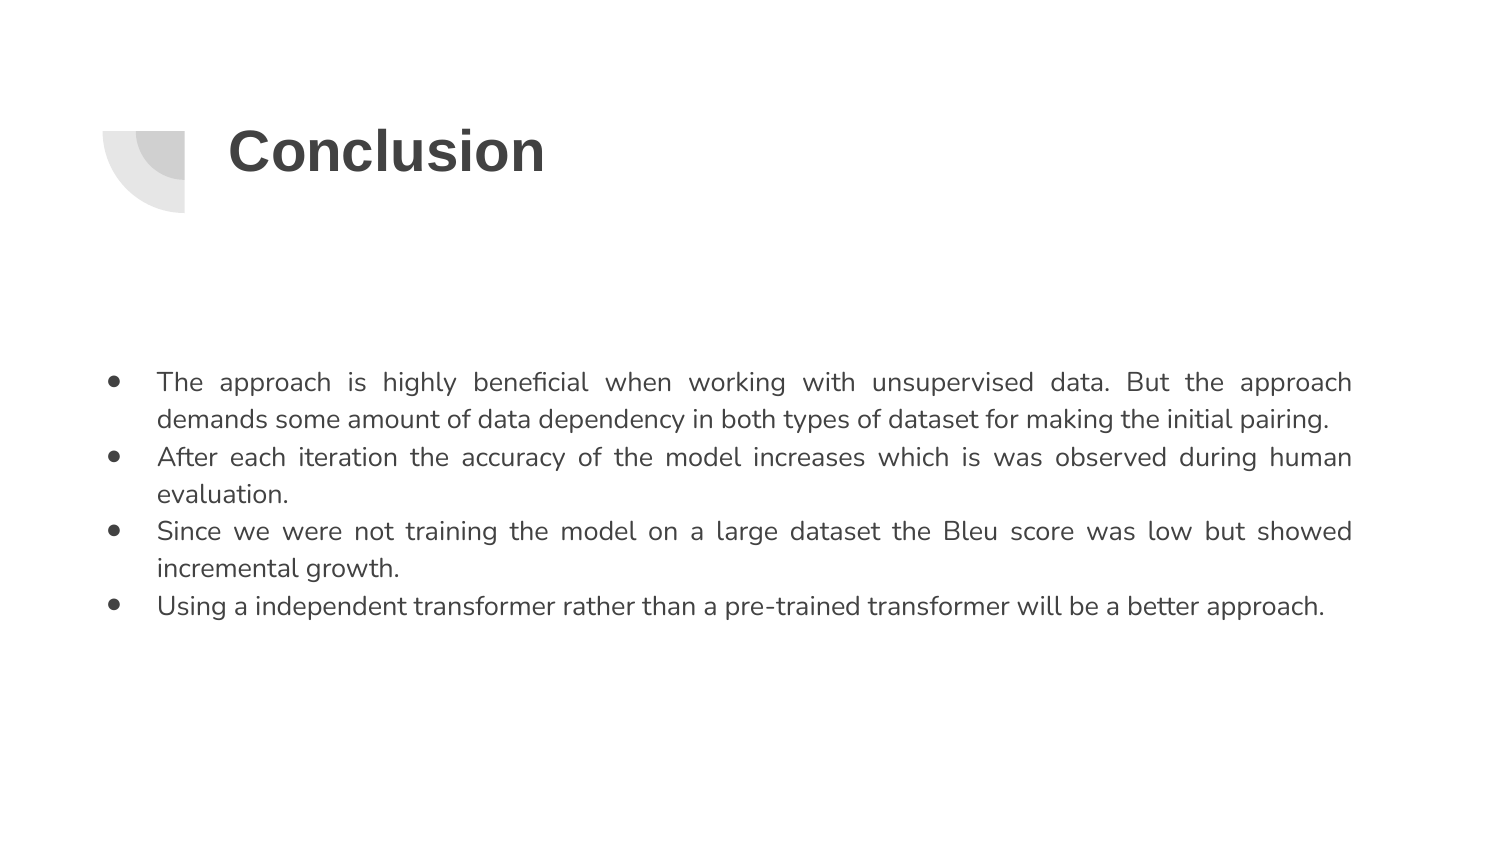

# Conclusion
The approach is highly beneficial when working with unsupervised data. But the approach demands some amount of data dependency in both types of dataset for making the initial pairing.
After each iteration the accuracy of the model increases which is was observed during human evaluation.
Since we were not training the model on a large dataset the Bleu score was low but showed incremental growth.
Using a independent transformer rather than a pre-trained transformer will be a better approach.